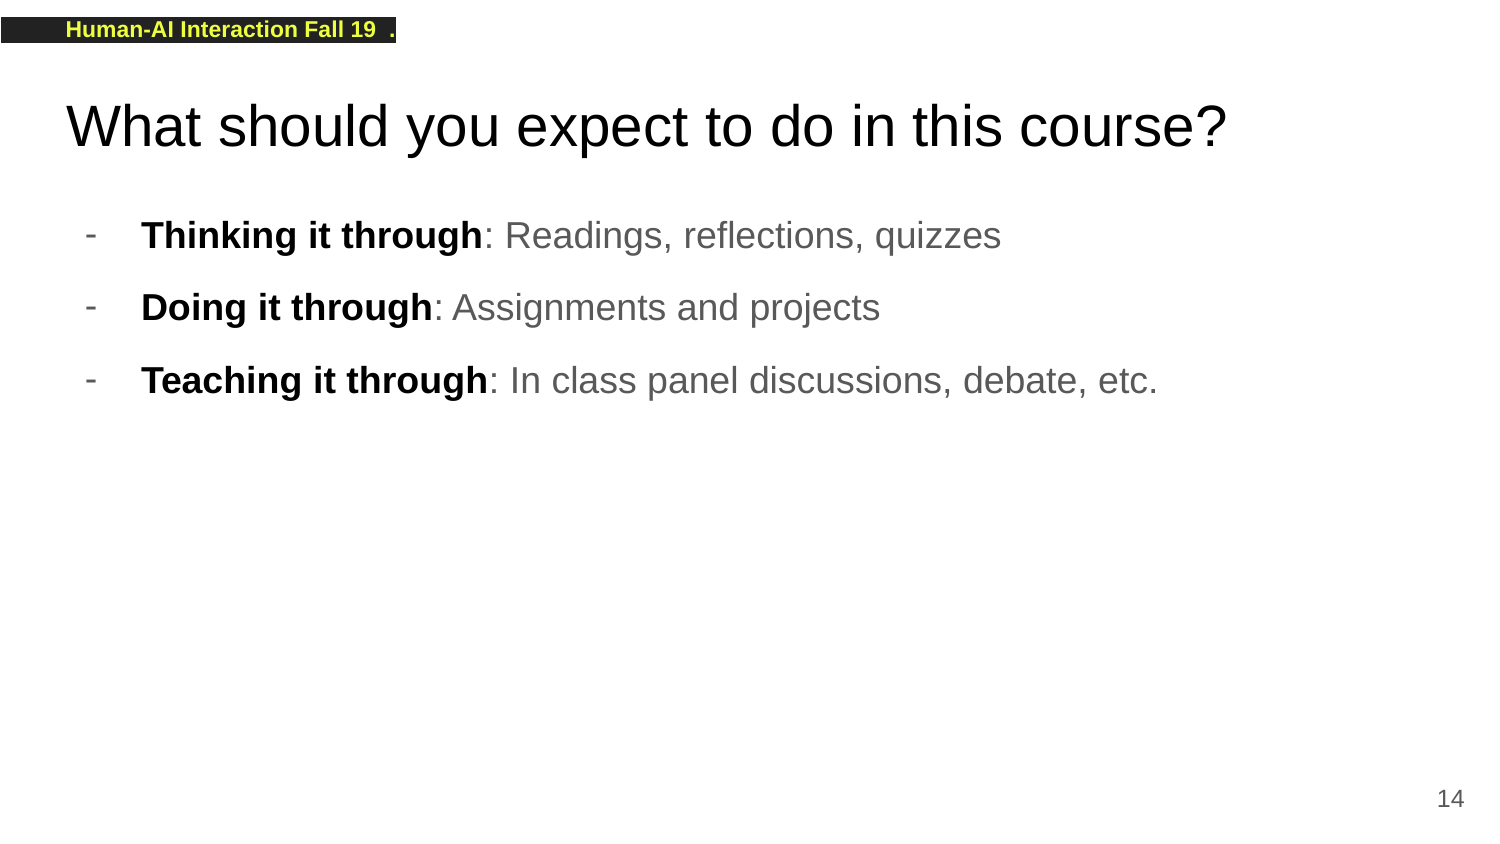

# What should you expect to do in this course?
Thinking it through: Readings, reflections, quizzes
Doing it through: Assignments and projects
Teaching it through: In class panel discussions, debate, etc.
14